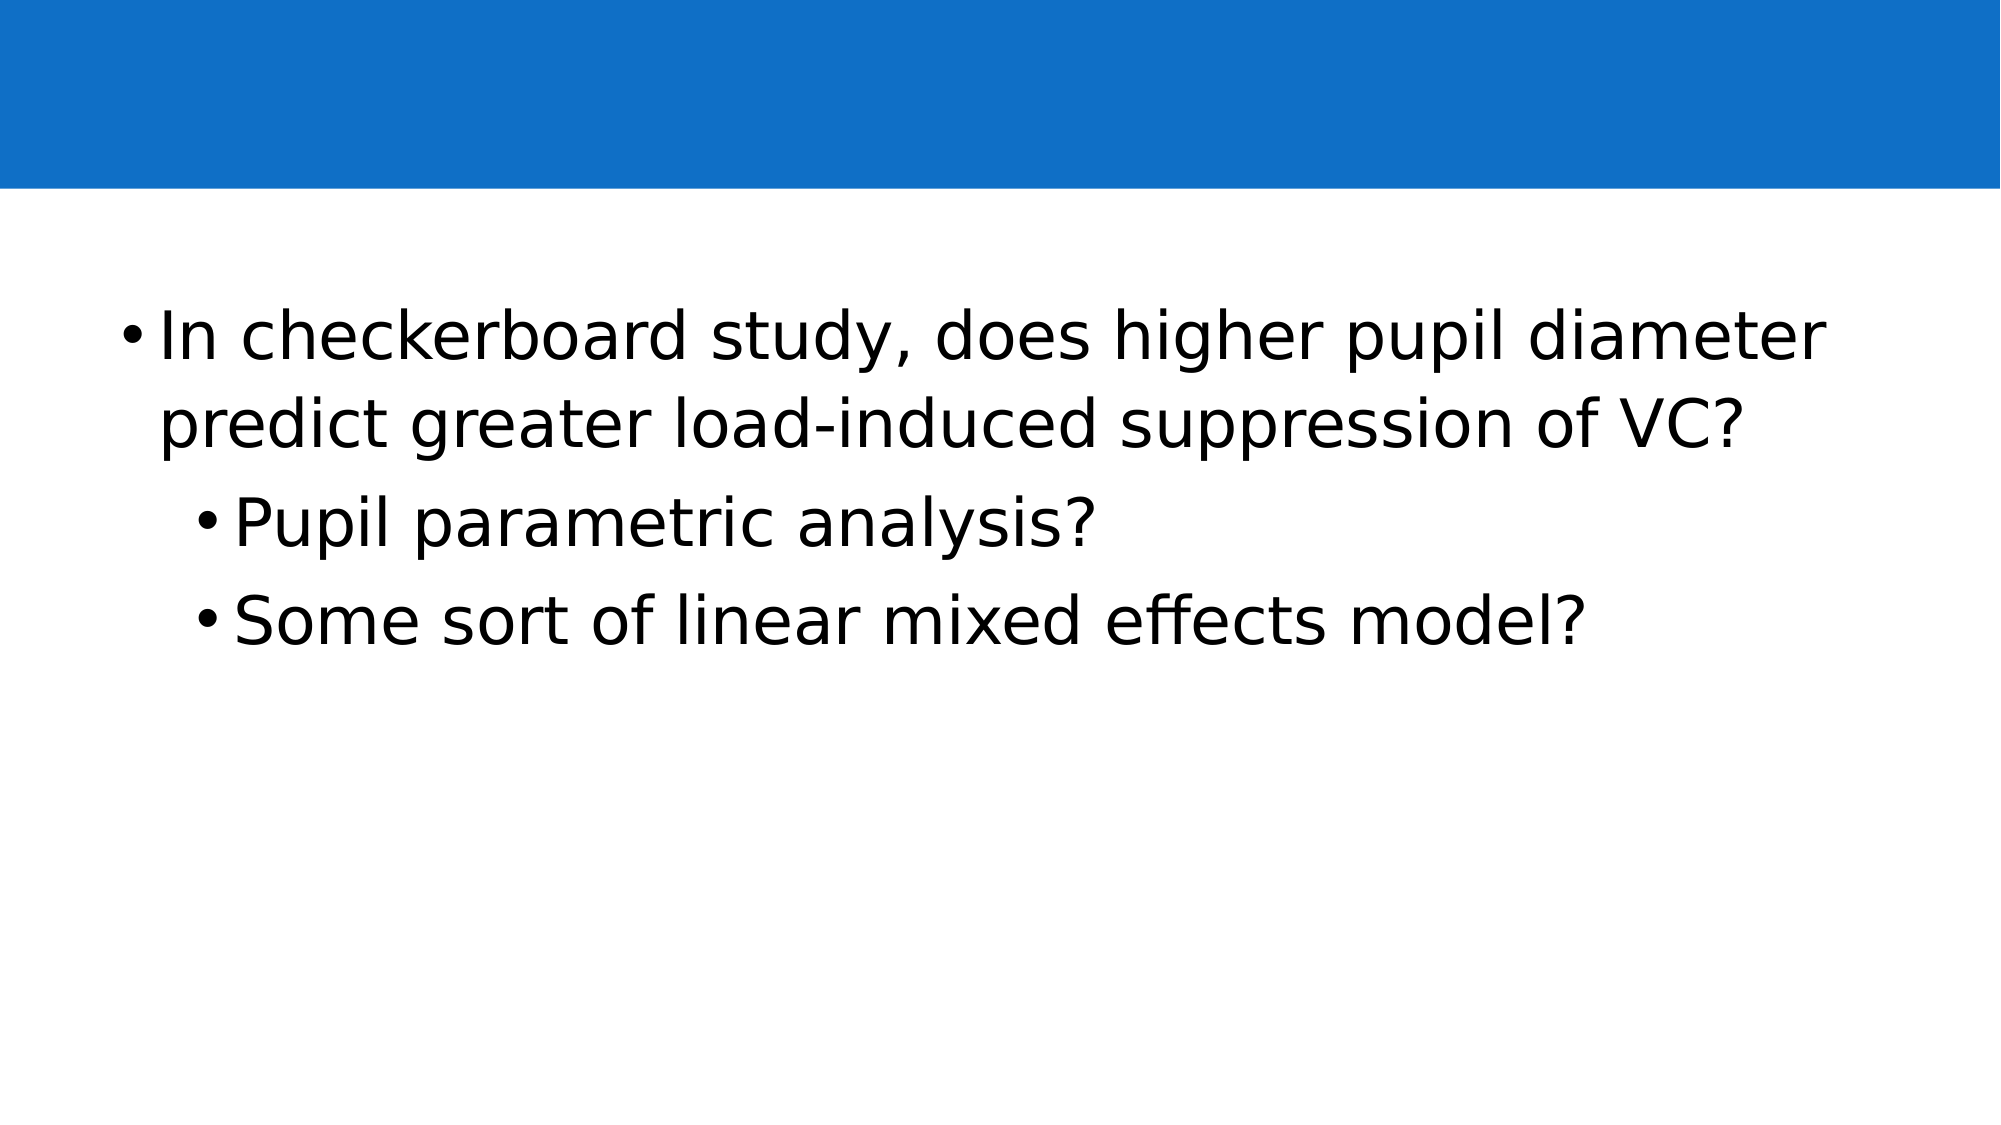

#
In checkerboard study, does higher pupil diameter predict greater load-induced suppression of VC?
Pupil parametric analysis?
Some sort of linear mixed effects model?